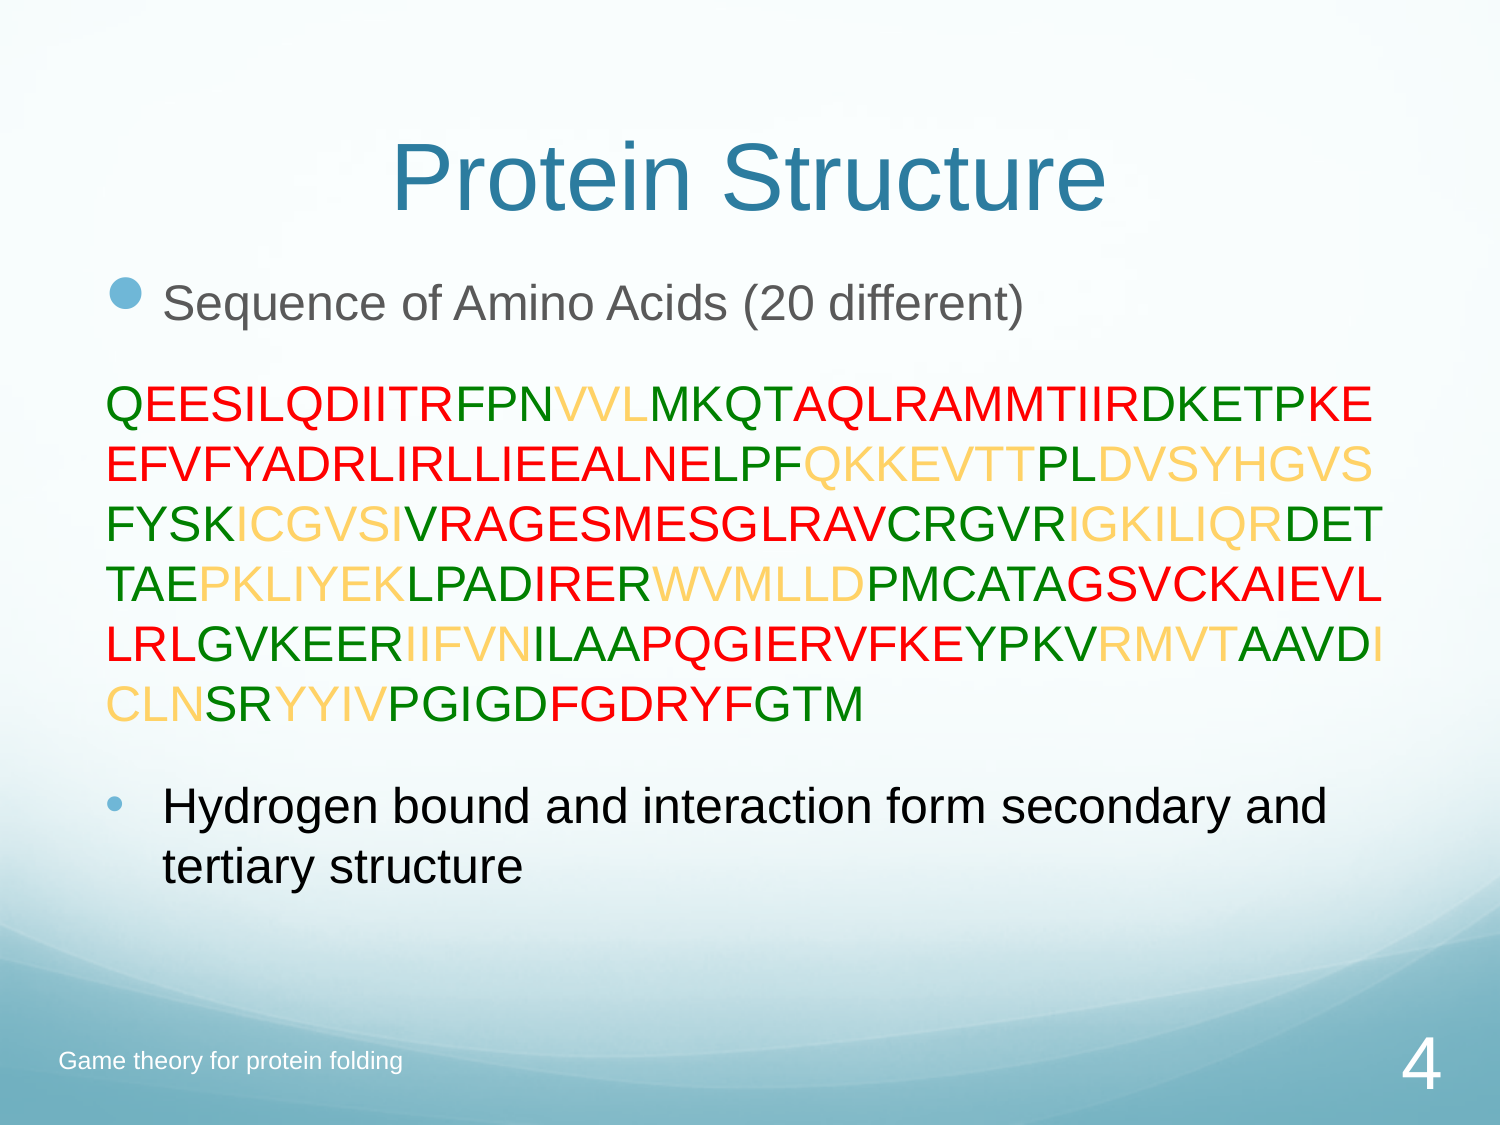

# Protein Structure
Sequence of Amino Acids (20 different)
QEESILQDIITRFPNVVLMKQTAQLRAMMTIIRDKETPKEEFVFYADRLIRLLIEEALNELPFQKKEVTTPLDVSYHGVSFYSKICGVSIVRAGESMESGLRAVCRGVRIGKILIQRDETTAEPKLIYEKLPADIRERWVMLLDPMCATAGSVCKAIEVLLRLGVKEERIIFVNILAAPQGIERVFKEYPKVRMVTAAVDICLNSRYYIVPGIGDFGDRYFGTM
Hydrogen bound and interaction form secondary and tertiary structure
Game theory for protein folding
4